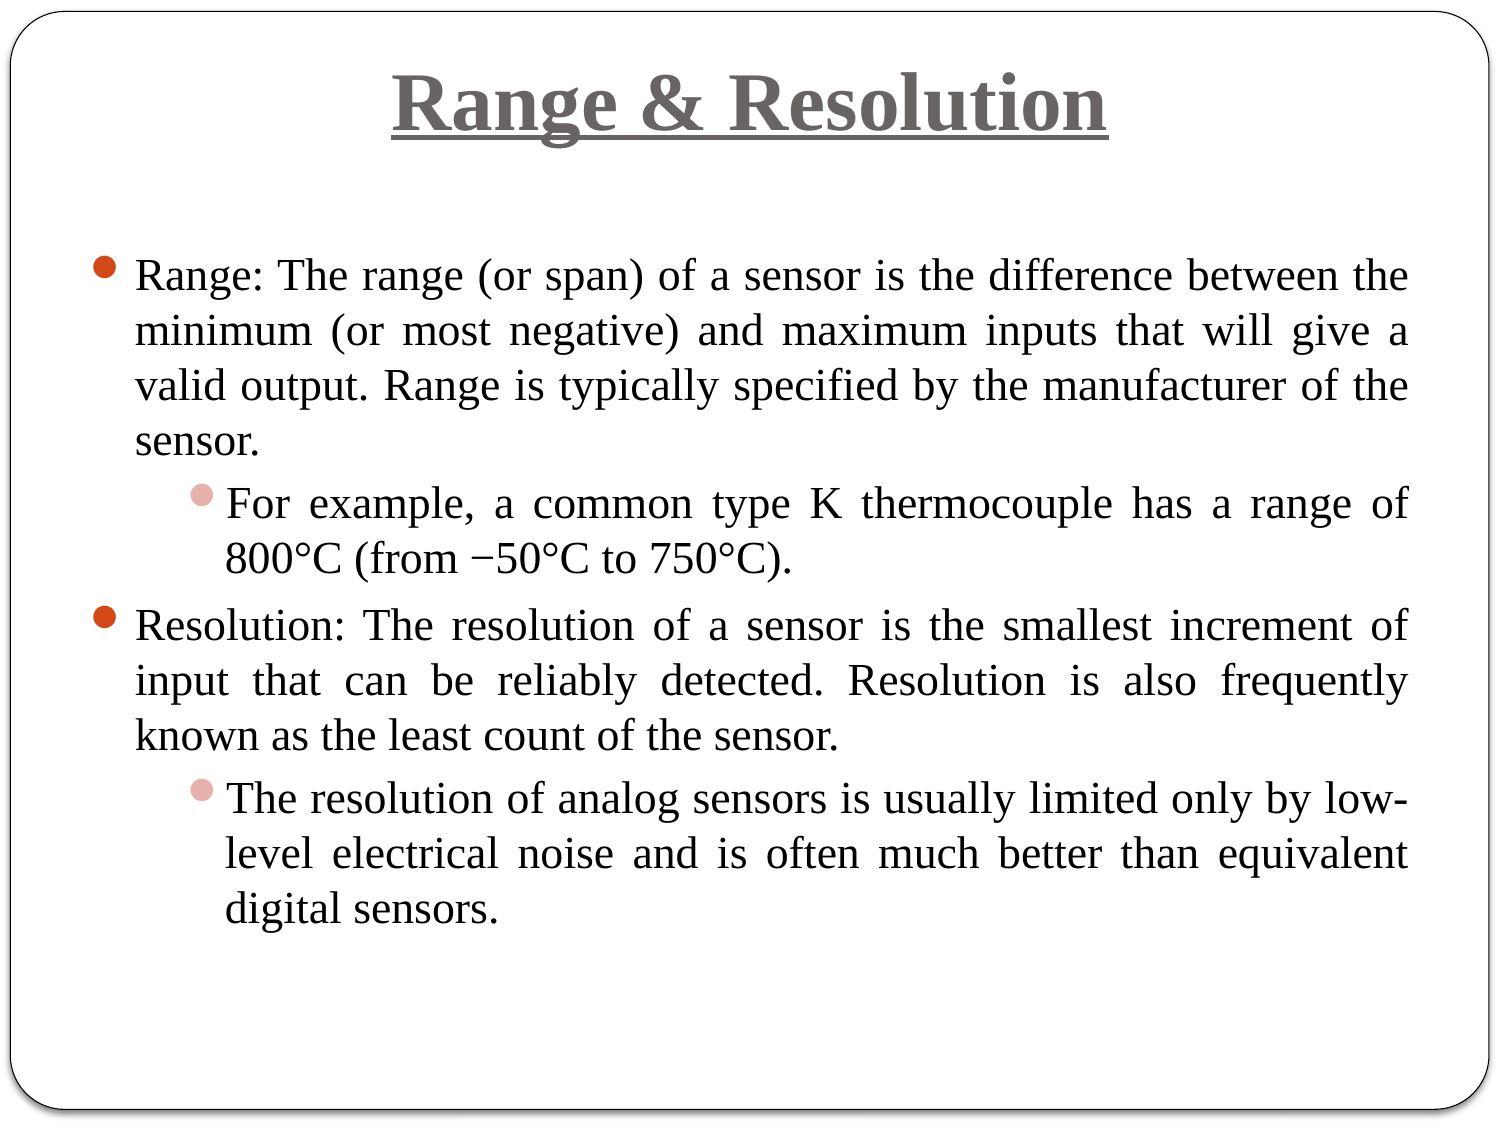

# Range & Resolution
Range: The range (or span) of a sensor is the difference between the minimum (or most negative) and maximum inputs that will give a valid output. Range is typically specified by the manufacturer of the sensor.
For example, a common type K thermocouple has a range of 800°C (from −50°C to 750°C).
Resolution: The resolution of a sensor is the smallest increment of input that can be reliably detected. Resolution is also frequently known as the least count of the sensor.
The resolution of analog sensors is usually limited only by low-level electrical noise and is often much better than equivalent digital sensors.